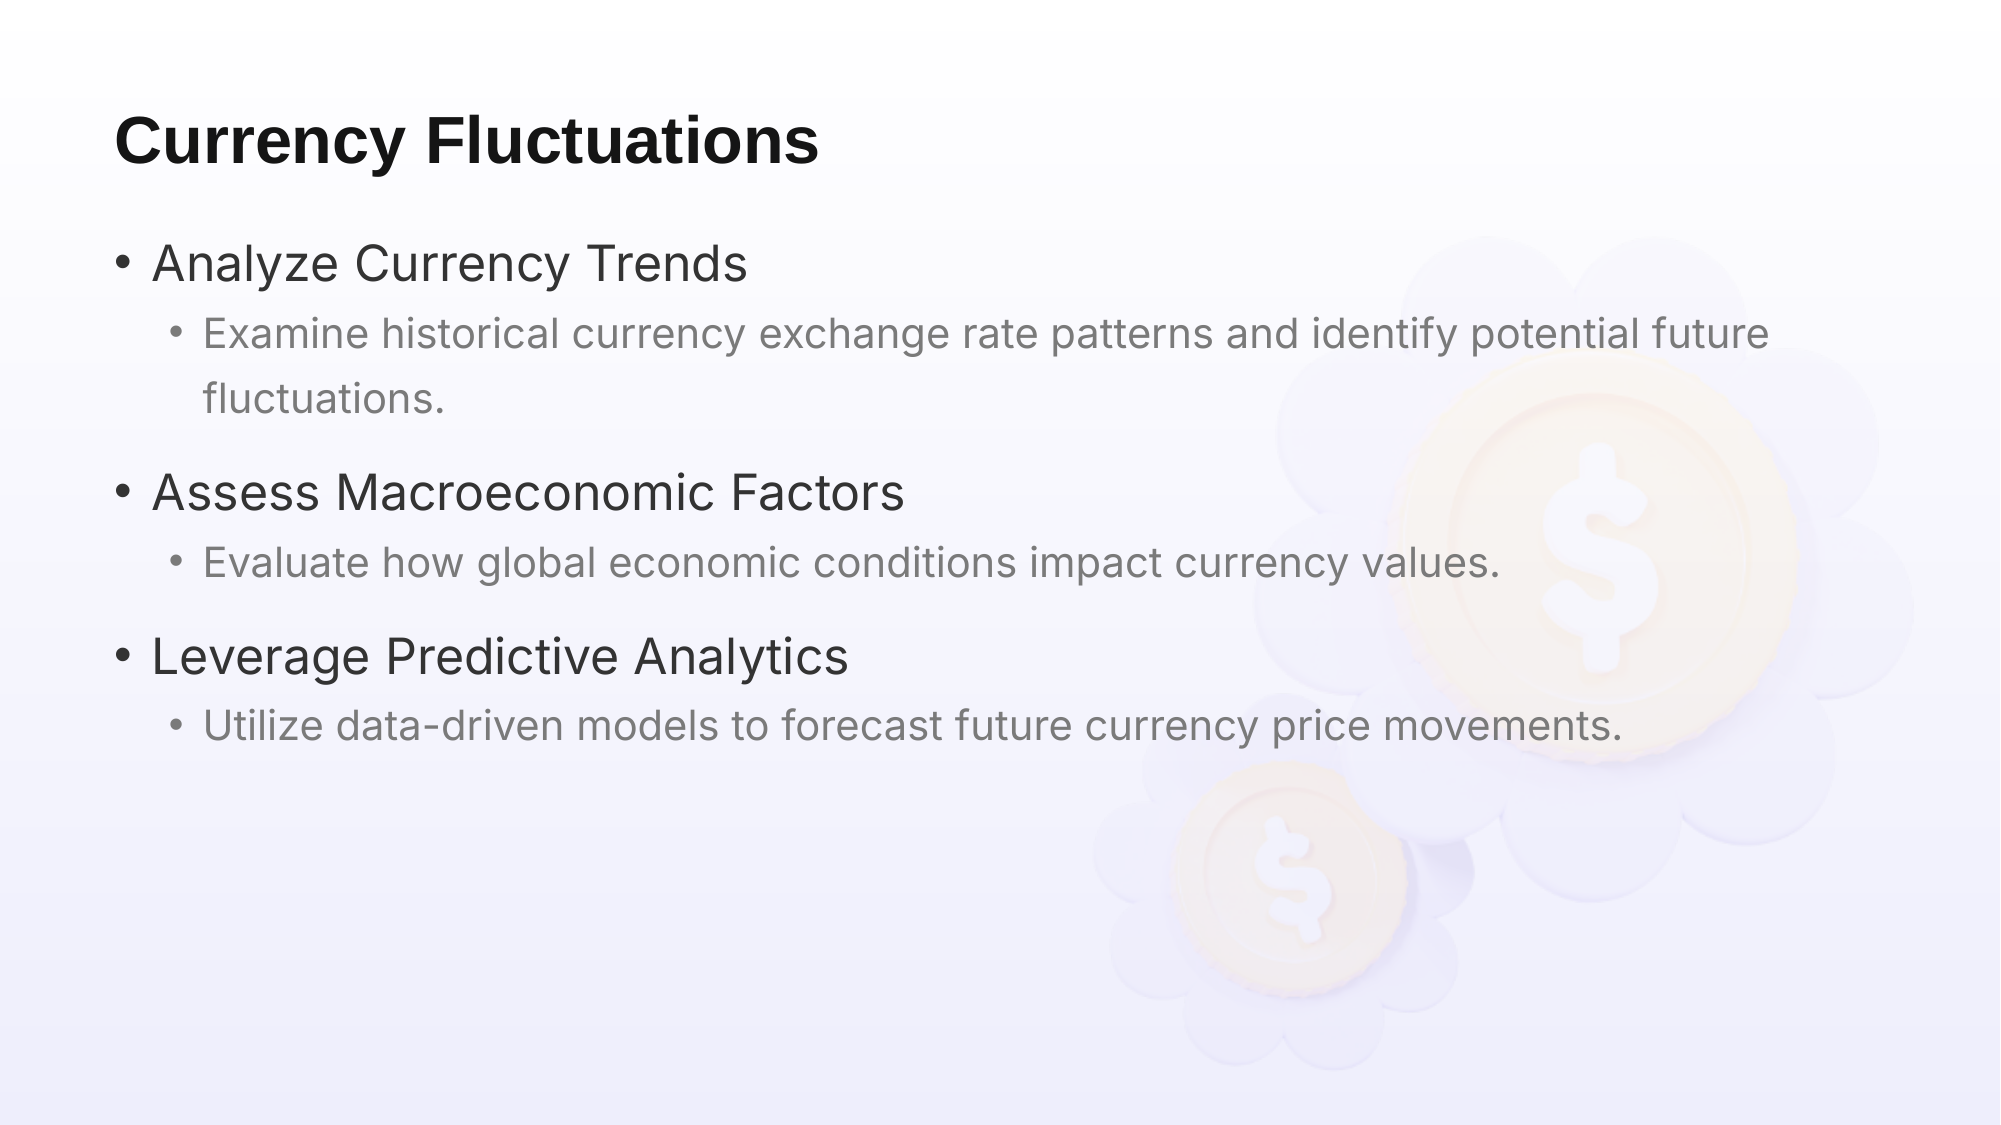

# Currency Fluctuations
Analyze Currency Trends
Examine historical currency exchange rate patterns and identify potential future fluctuations.
Assess Macroeconomic Factors
Evaluate how global economic conditions impact currency values.
Leverage Predictive Analytics
Utilize data-driven models to forecast future currency price movements.